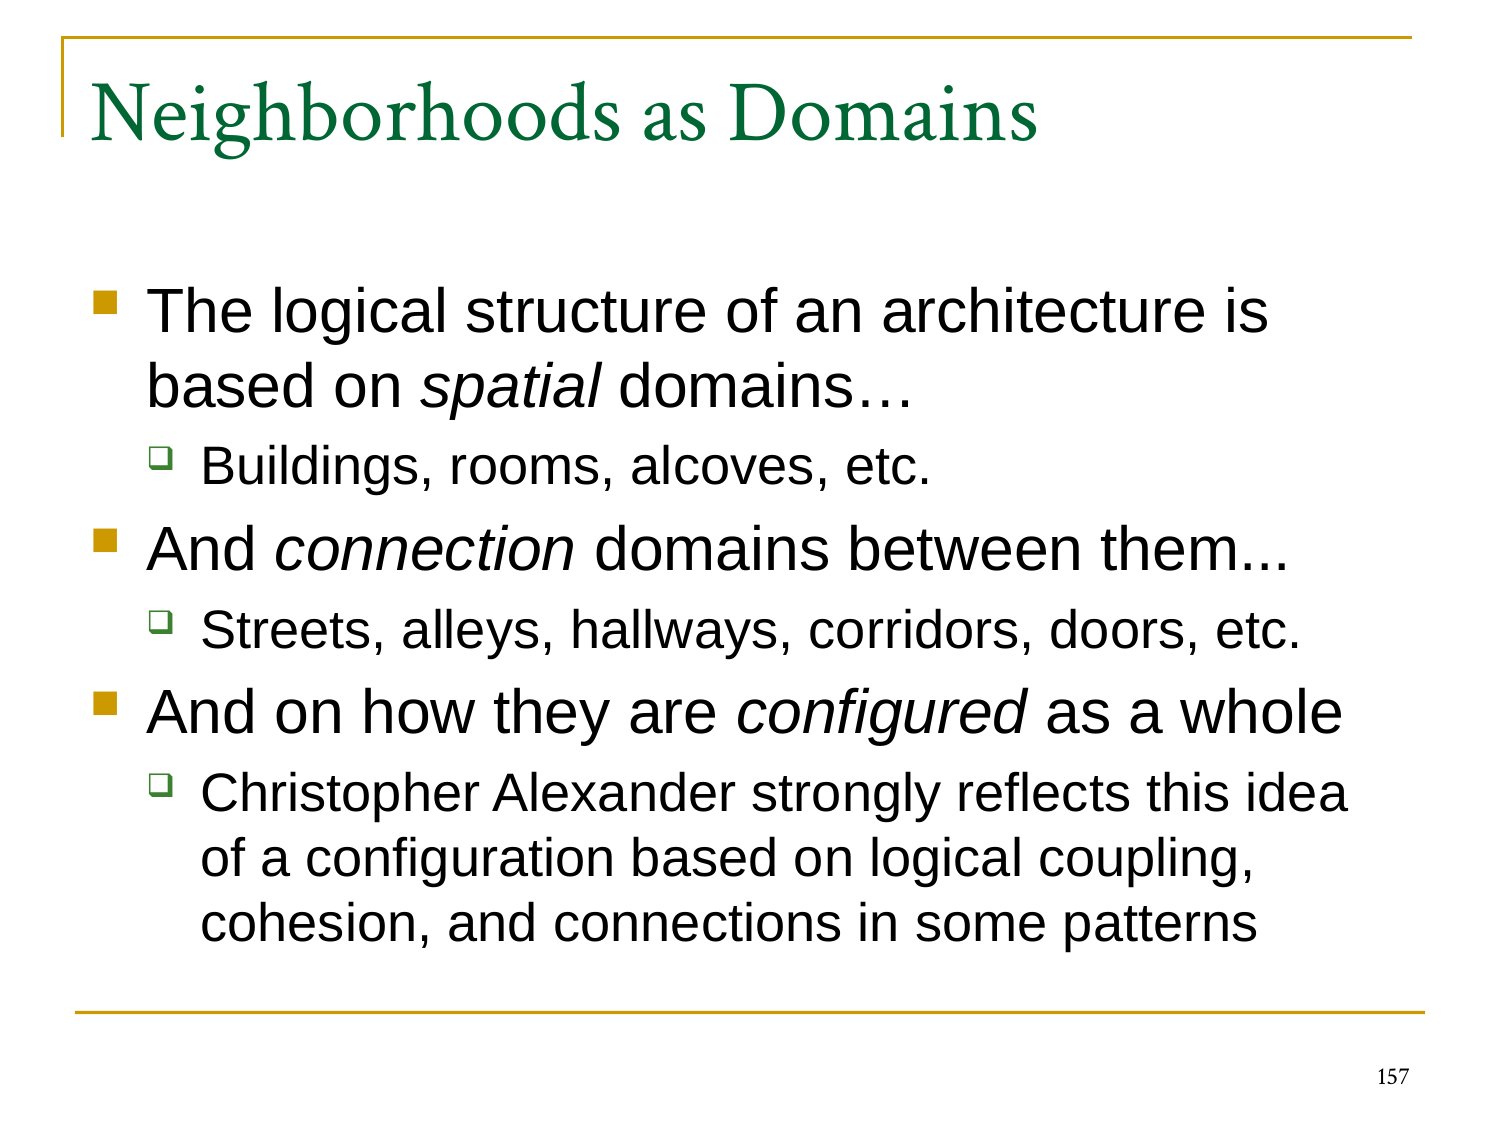

# Neighborhoods as Domains
The logical structure of an architecture is based on spatial domains…
Buildings, rooms, alcoves, etc.
And connection domains between them...
Streets, alleys, hallways, corridors, doors, etc.
And on how they are configured as a whole
Christopher Alexander strongly reflects this idea of a configuration based on logical coupling, cohesion, and connections in some patterns
157